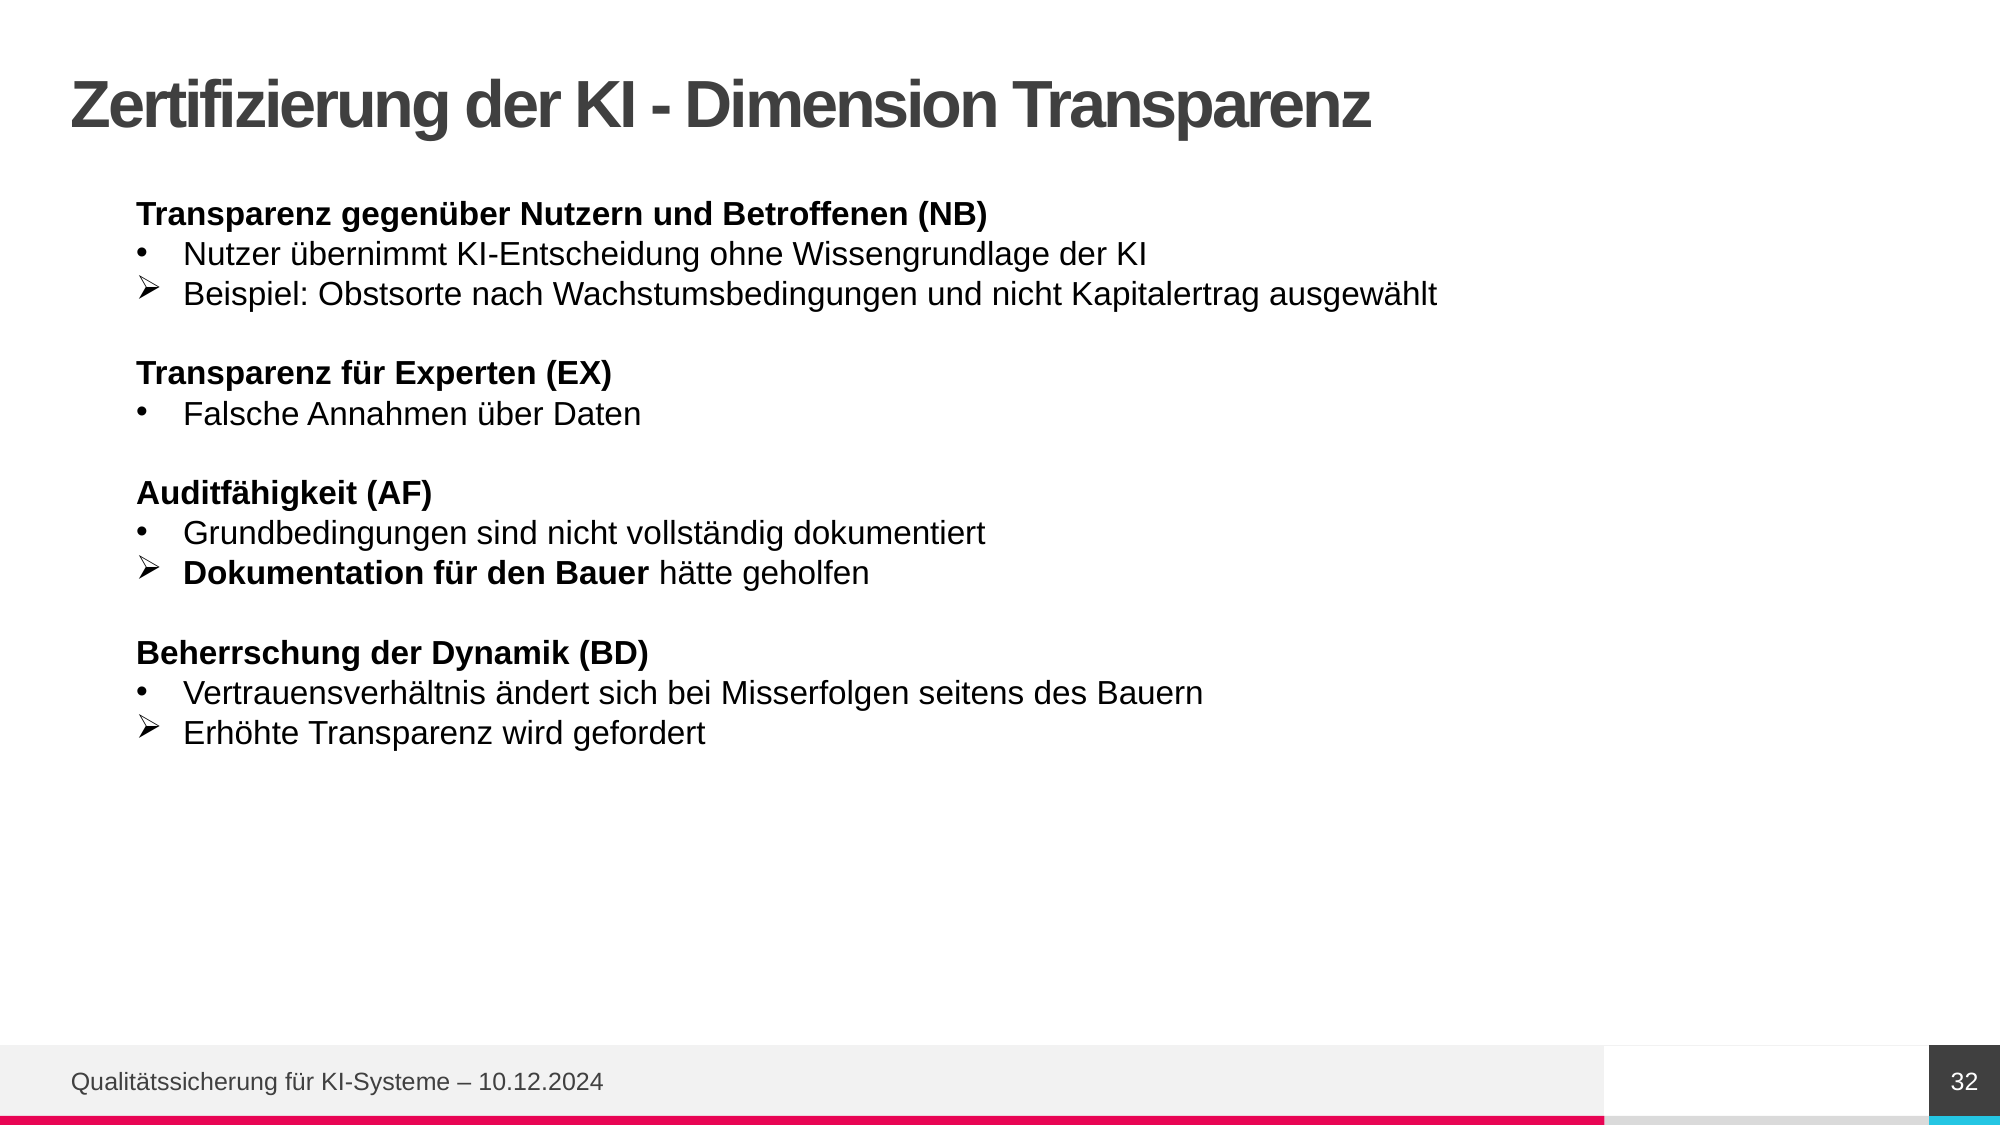

# Zertifizierung der KI - Dimension Transparenz
Transparenz gegenüber Nutzern und Betroffenen (NB)
Nutzer übernimmt KI-Entscheidung ohne Wissengrundlage der KI
Beispiel: Obstsorte nach Wachstumsbedingungen und nicht Kapitalertrag ausgewählt

Transparenz für Experten (EX)
Falsche Annahmen über Daten

Auditfähigkeit (AF)
Grundbedingungen sind nicht vollständig dokumentiert
Dokumentation für den Bauer hätte geholfen

Beherrschung der Dynamik (BD)
Vertrauensverhältnis ändert sich bei Misserfolgen seitens des Bauern
Erhöhte Transparenz wird gefordert

32
Qualitätssicherung für KI-Systeme – 10.12.2024